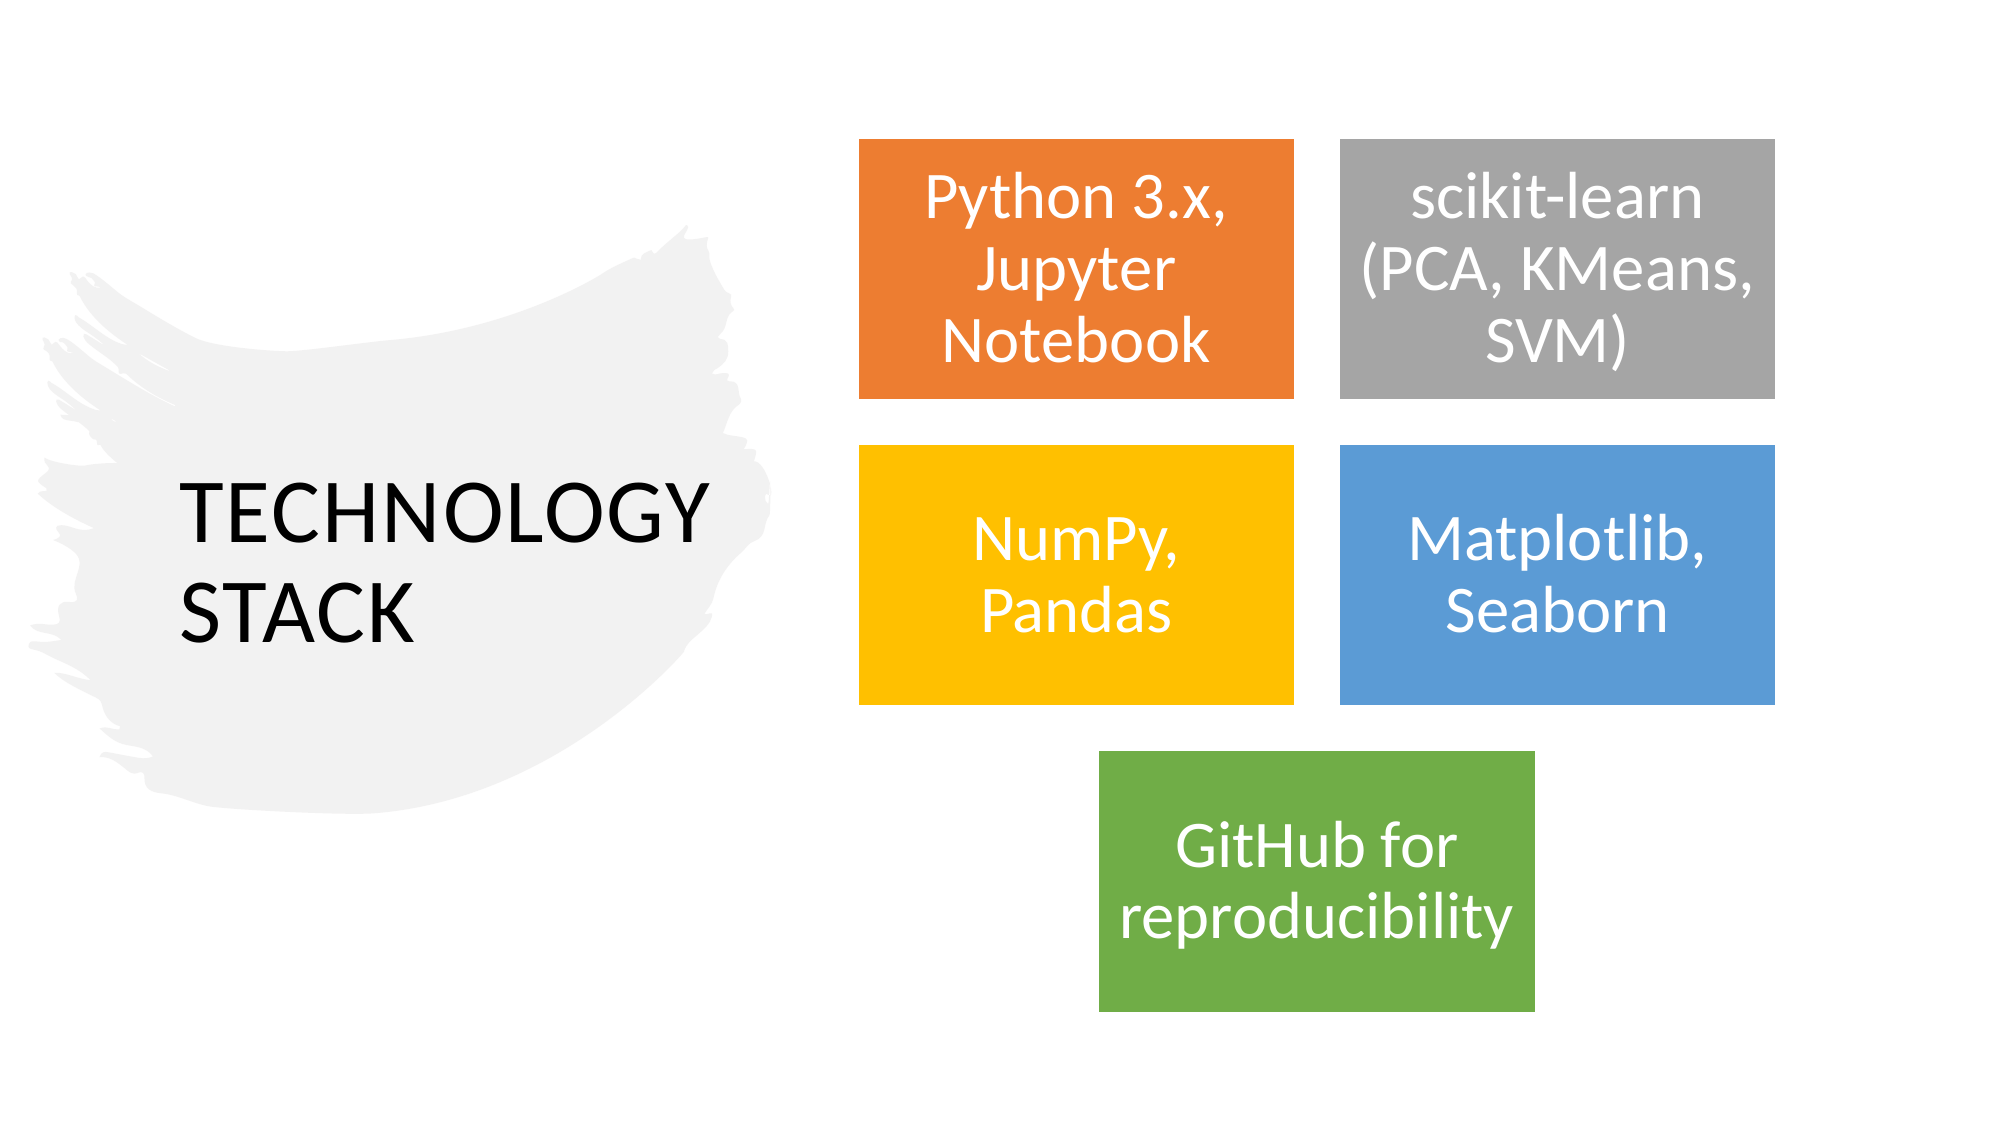

# Technology Stack
Python 3.x, Jupyter Notebook
scikit-learn (PCA, KMeans, SVM)
NumPy, Pandas
Matplotlib, Seaborn
GitHub for reproducibility